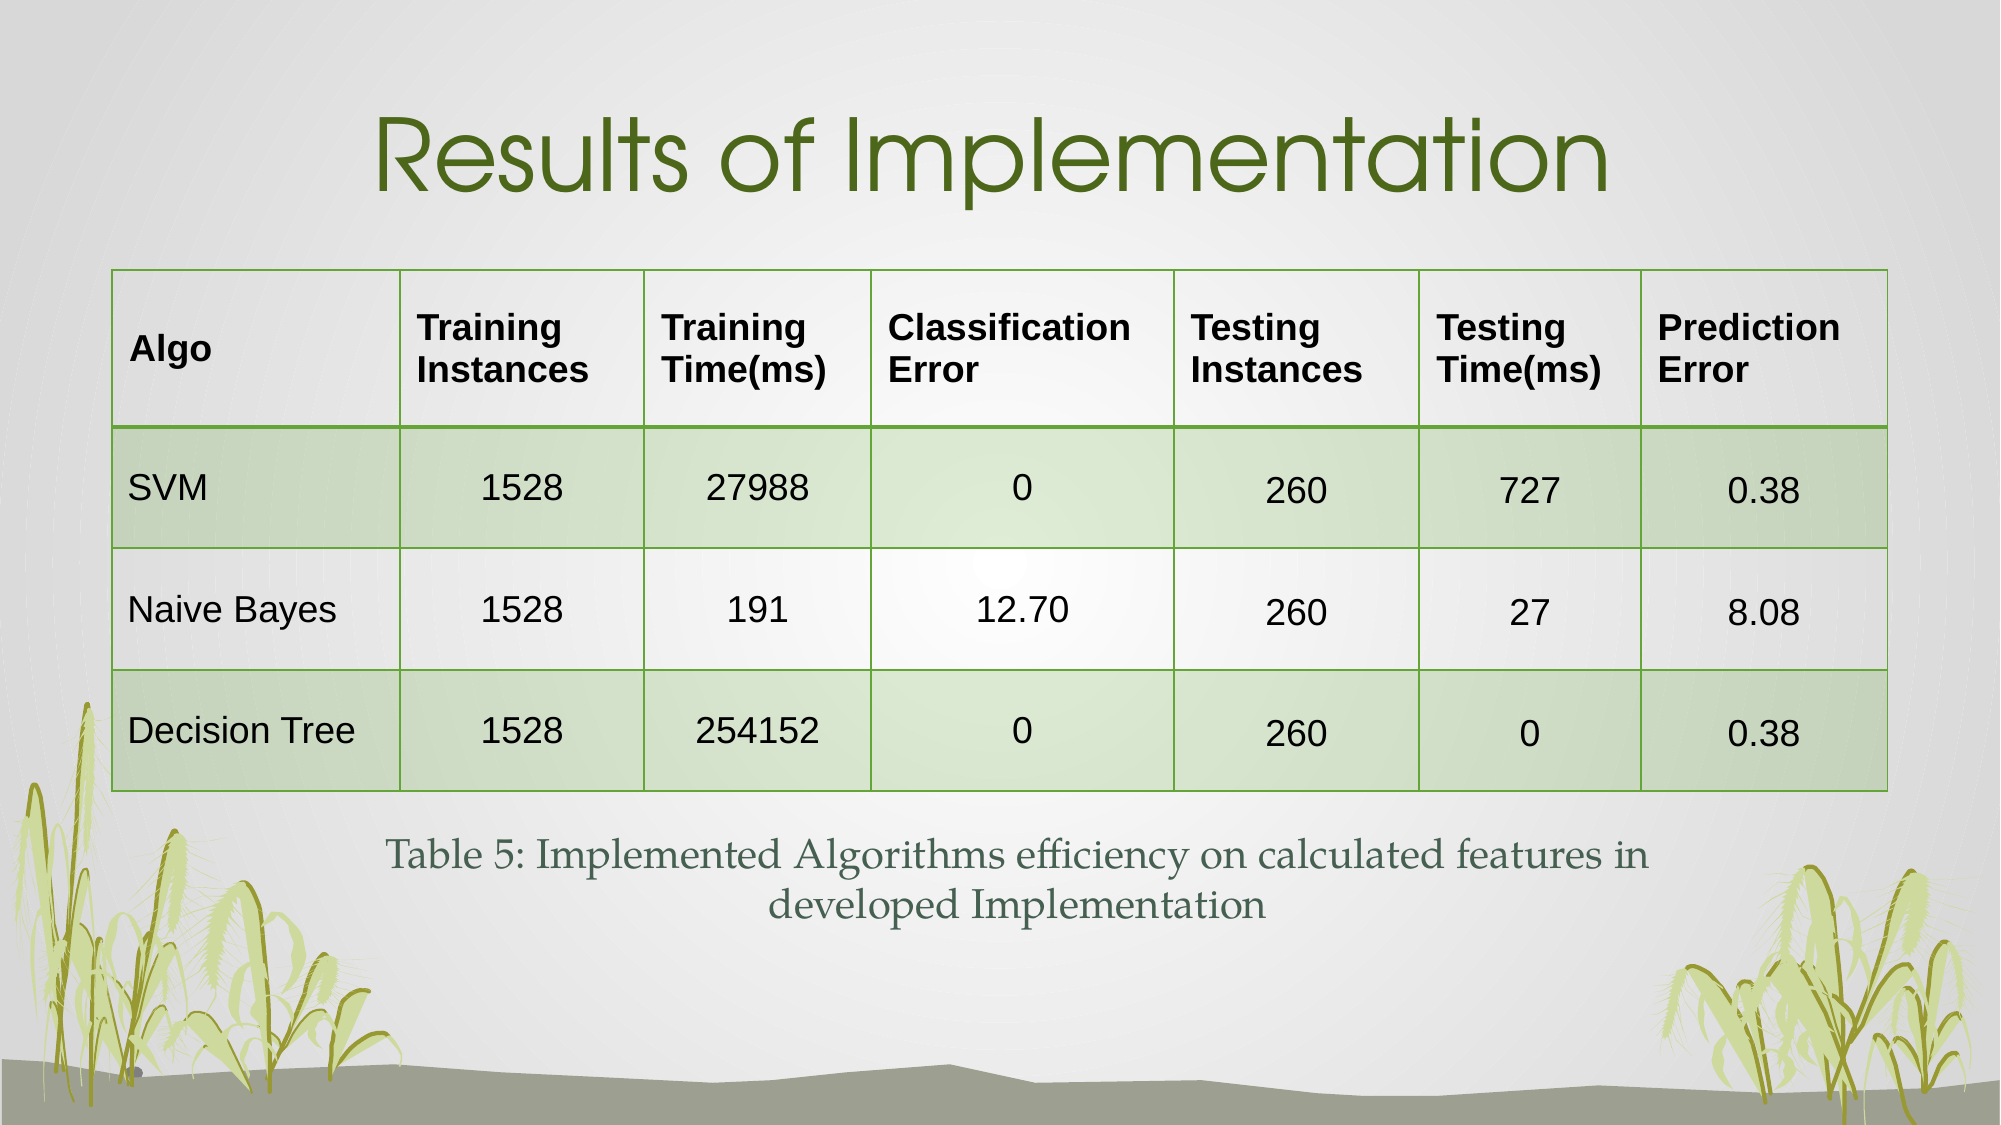

# Results of Implementation
| Algo | Training Instances | Training Time(ms) | Classification Error | Testing Instances | Testing Time(ms) | Prediction Error |
| --- | --- | --- | --- | --- | --- | --- |
| SVM | 1528 | 27988 | 0 | 260 | 727 | 0.38 |
| Naive Bayes | 1528 | 191 | 12.70 | 260 | 27 | 8.08 |
| Decision Tree | 1528 | 254152 | 0 | 260 | 0 | 0.38 |
Table 5: Implemented Algorithms efficiency on calculated features in developed Implementation